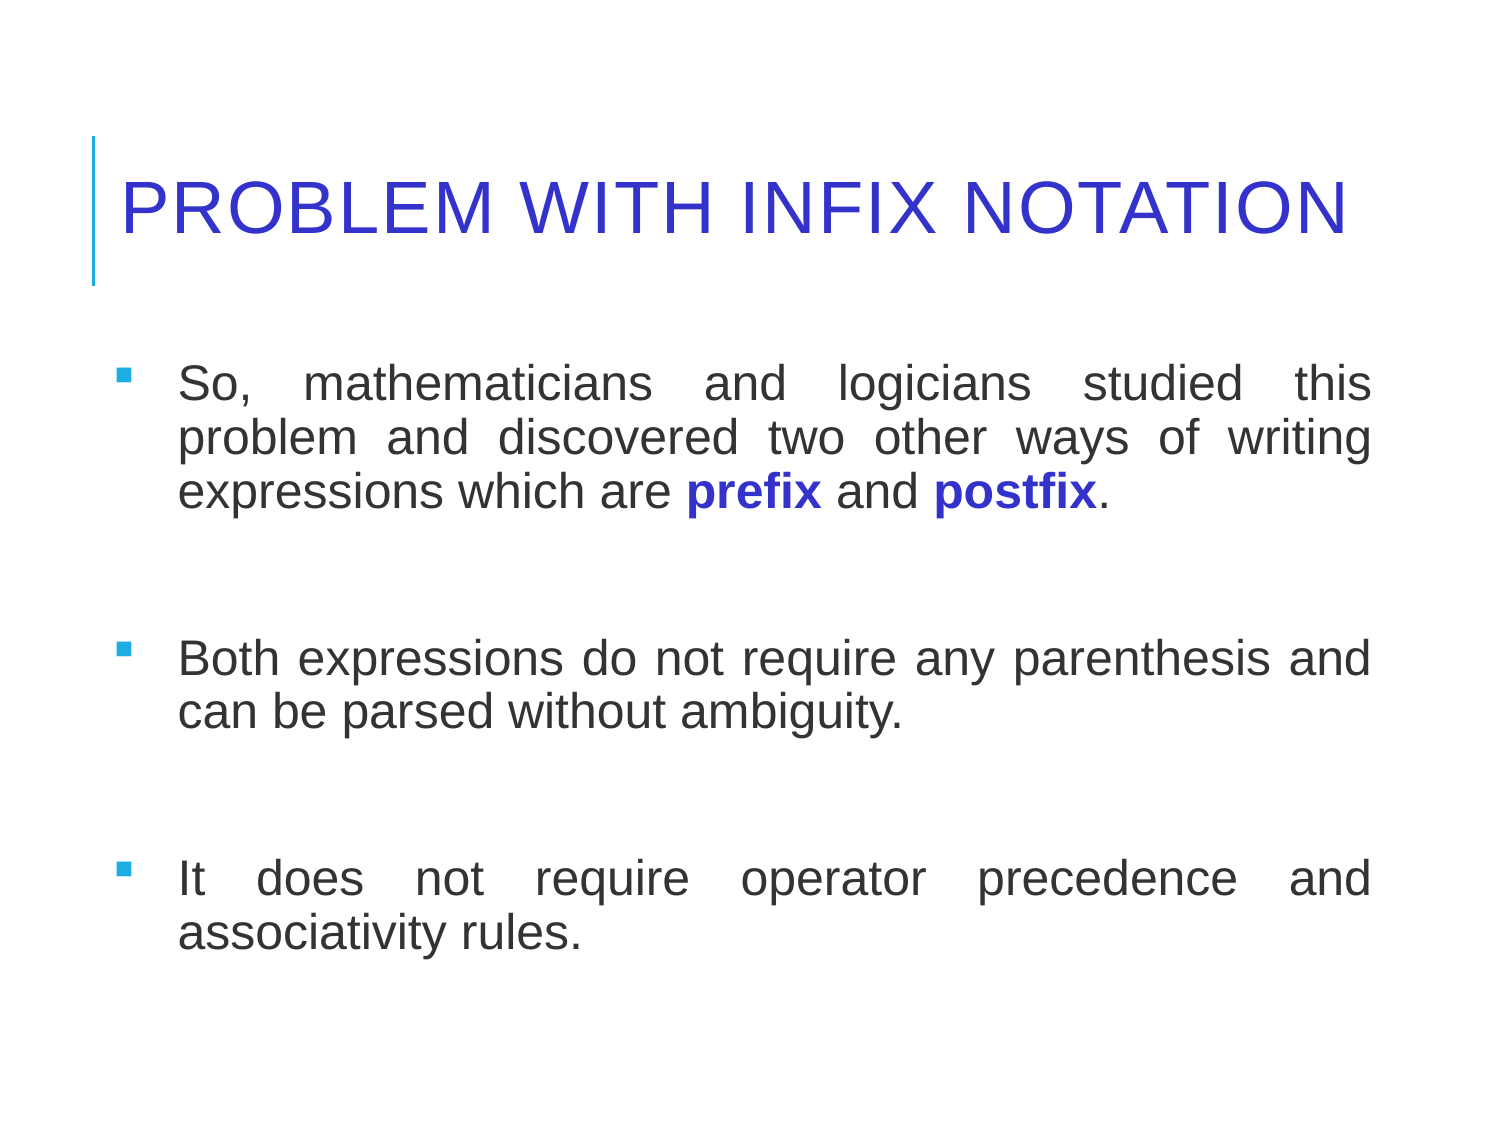

# Problem with Infix notation
So, mathematicians and logicians studied this problem and discovered two other ways of writing expressions which are prefix and postfix.

Both expressions do not require any parenthesis and can be parsed without ambiguity.

It does not require operator precedence and associativity rules.